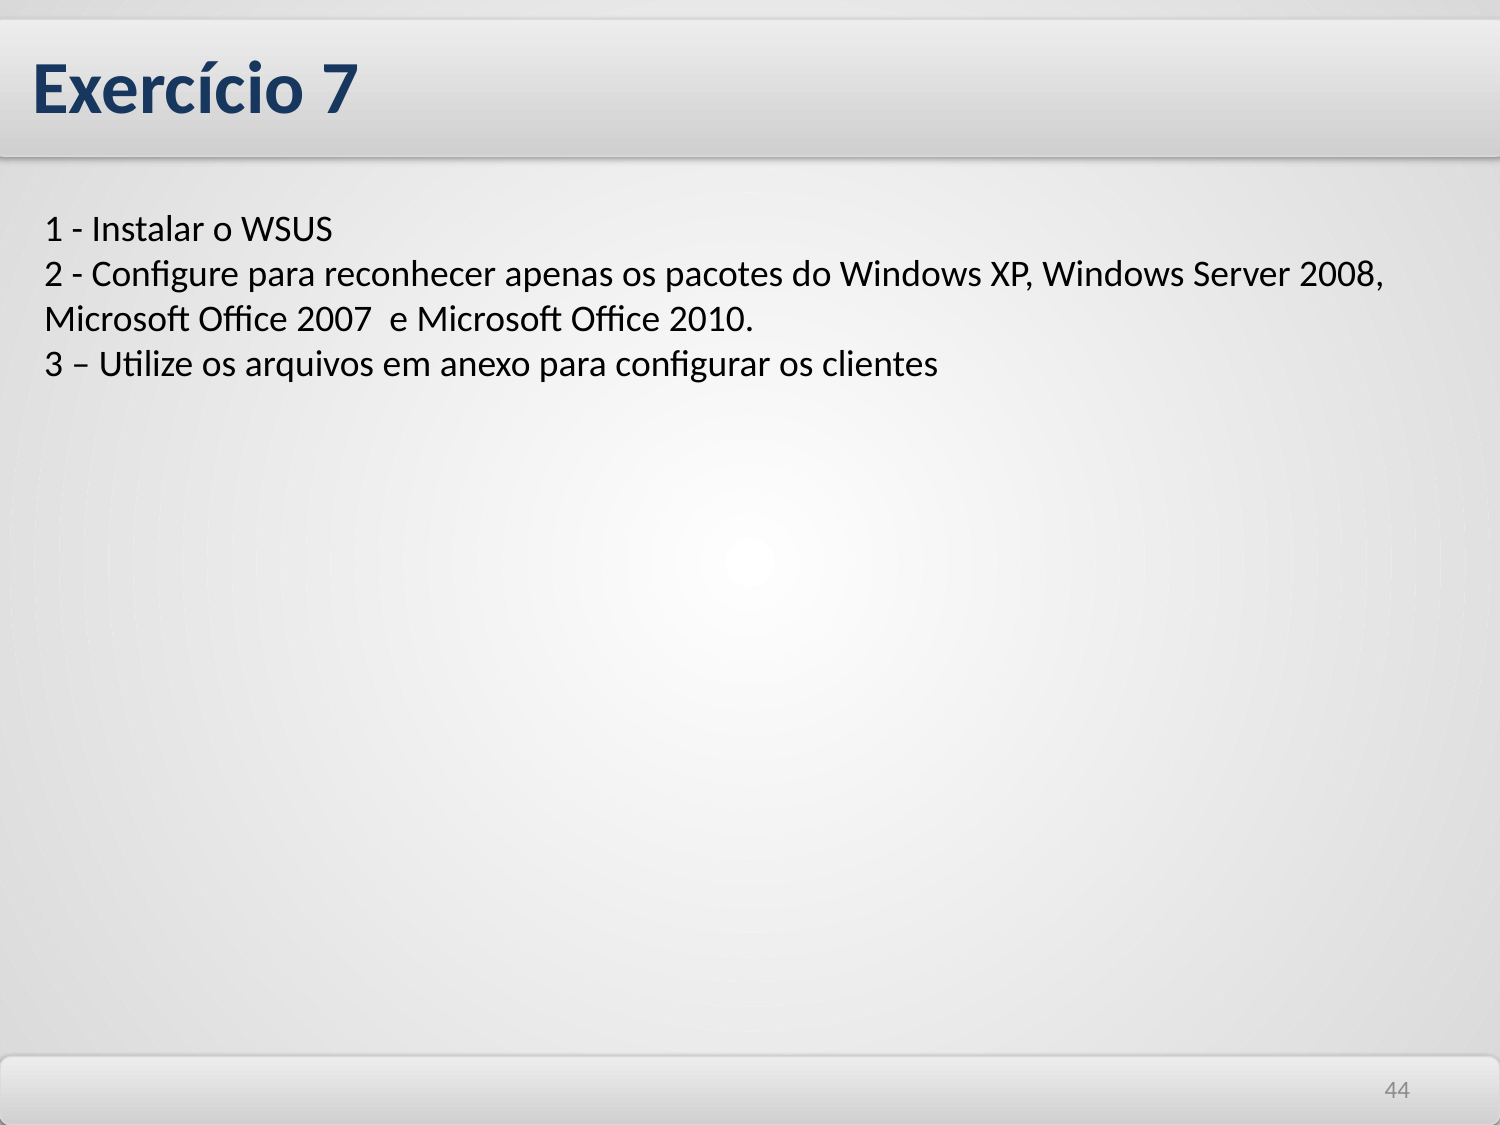

Exercício 7
1 - Instalar o WSUS
2 - Configure para reconhecer apenas os pacotes do Windows XP, Windows Server 2008, Microsoft Office 2007  e Microsoft Office 2010.
3 – Utilize os arquivos em anexo para configurar os clientes

44
44